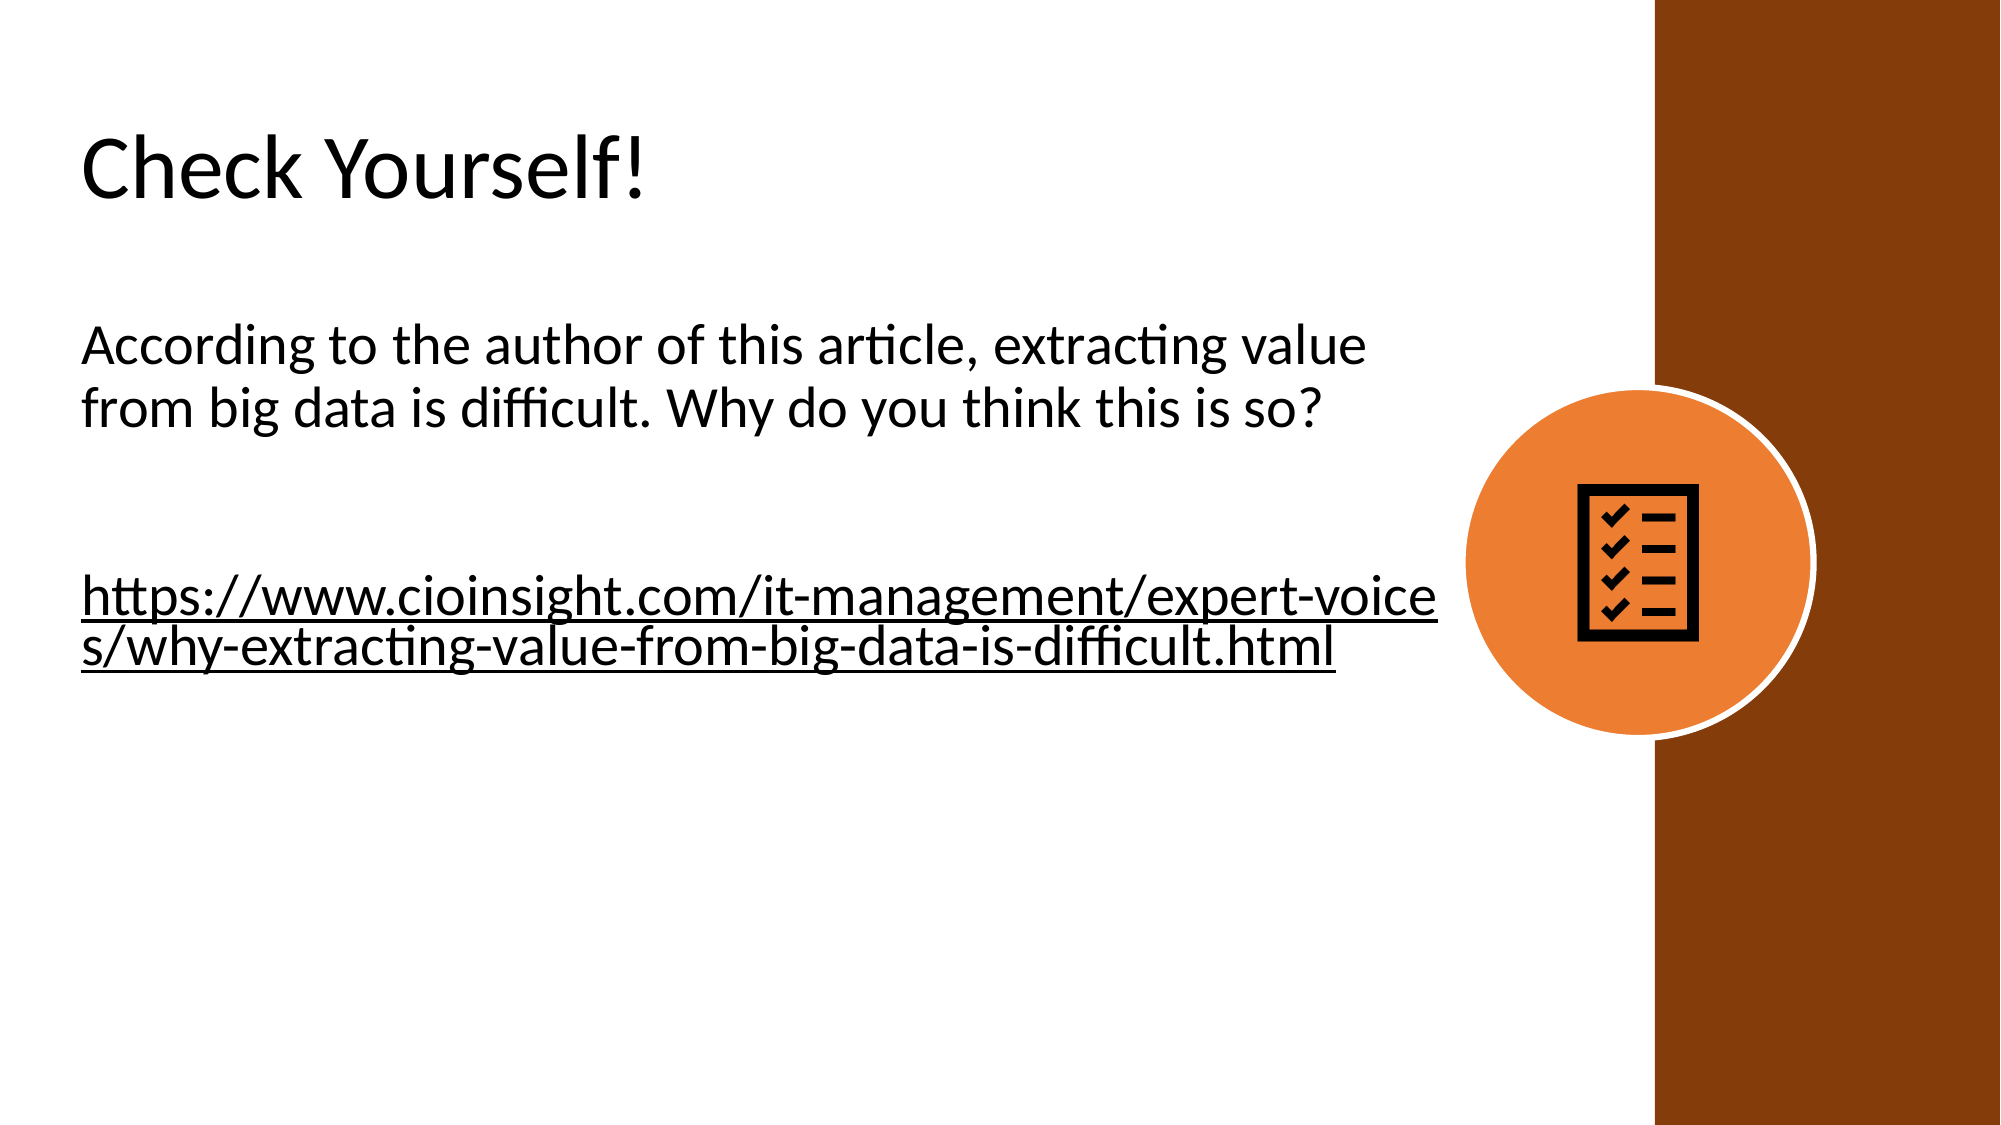

# Check Yourself!
According to the author of this article, extracting value from big data is difficult. Why do you think this is so?

https://www.cioinsight.com/it-management/expert-voices/why-extracting-value-from-big-data-is-difficult.html